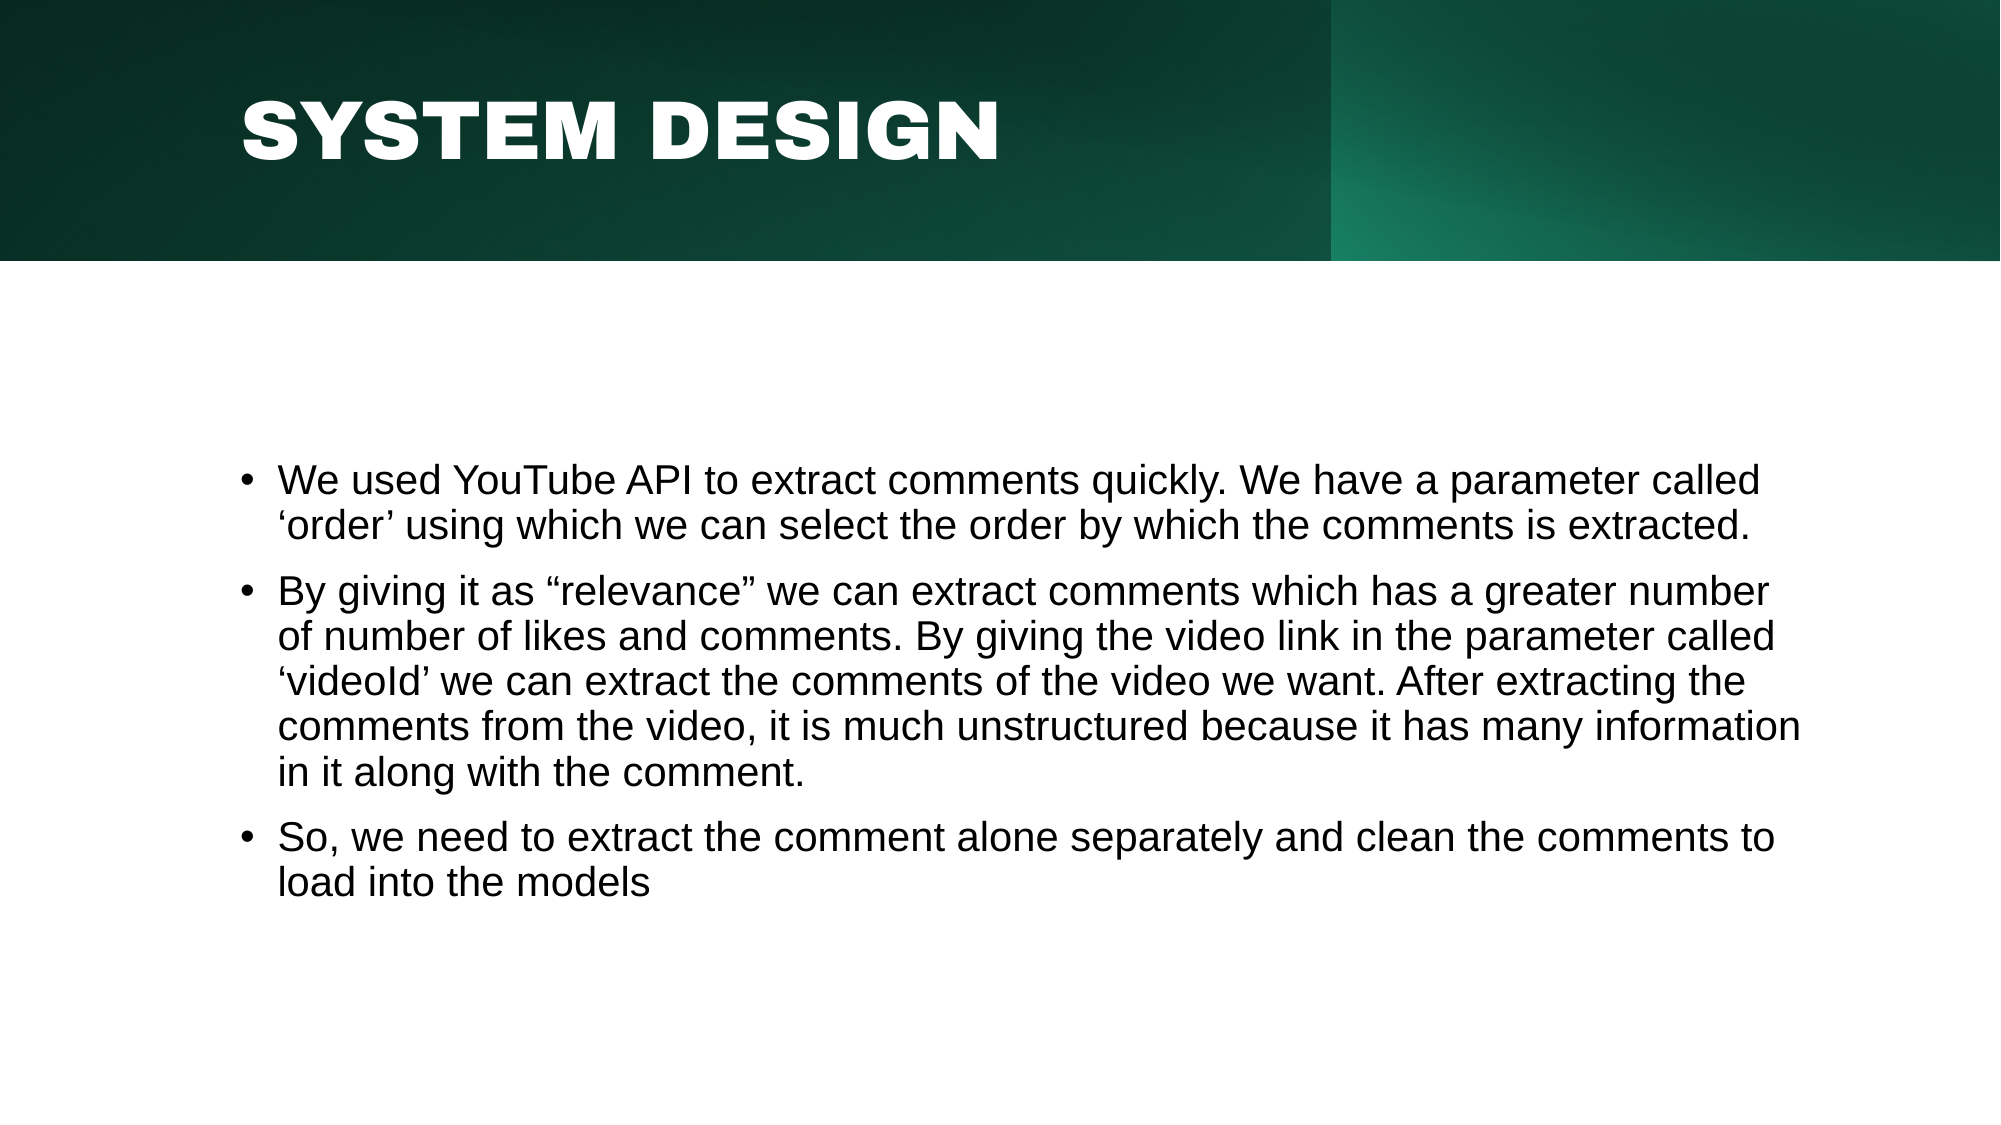

# SYSTEM DESIGN
We used YouTube API to extract comments quickly. We have a parameter called ‘order’ using which we can select the order by which the comments is extracted.
By giving it as “relevance” we can extract comments which has a greater number of number of likes and comments. By giving the video link in the parameter called ‘videoId’ we can extract the comments of the video we want. After extracting the comments from the video, it is much unstructured because it has many information in it along with the comment.
So, we need to extract the comment alone separately and clean the comments to load into the models